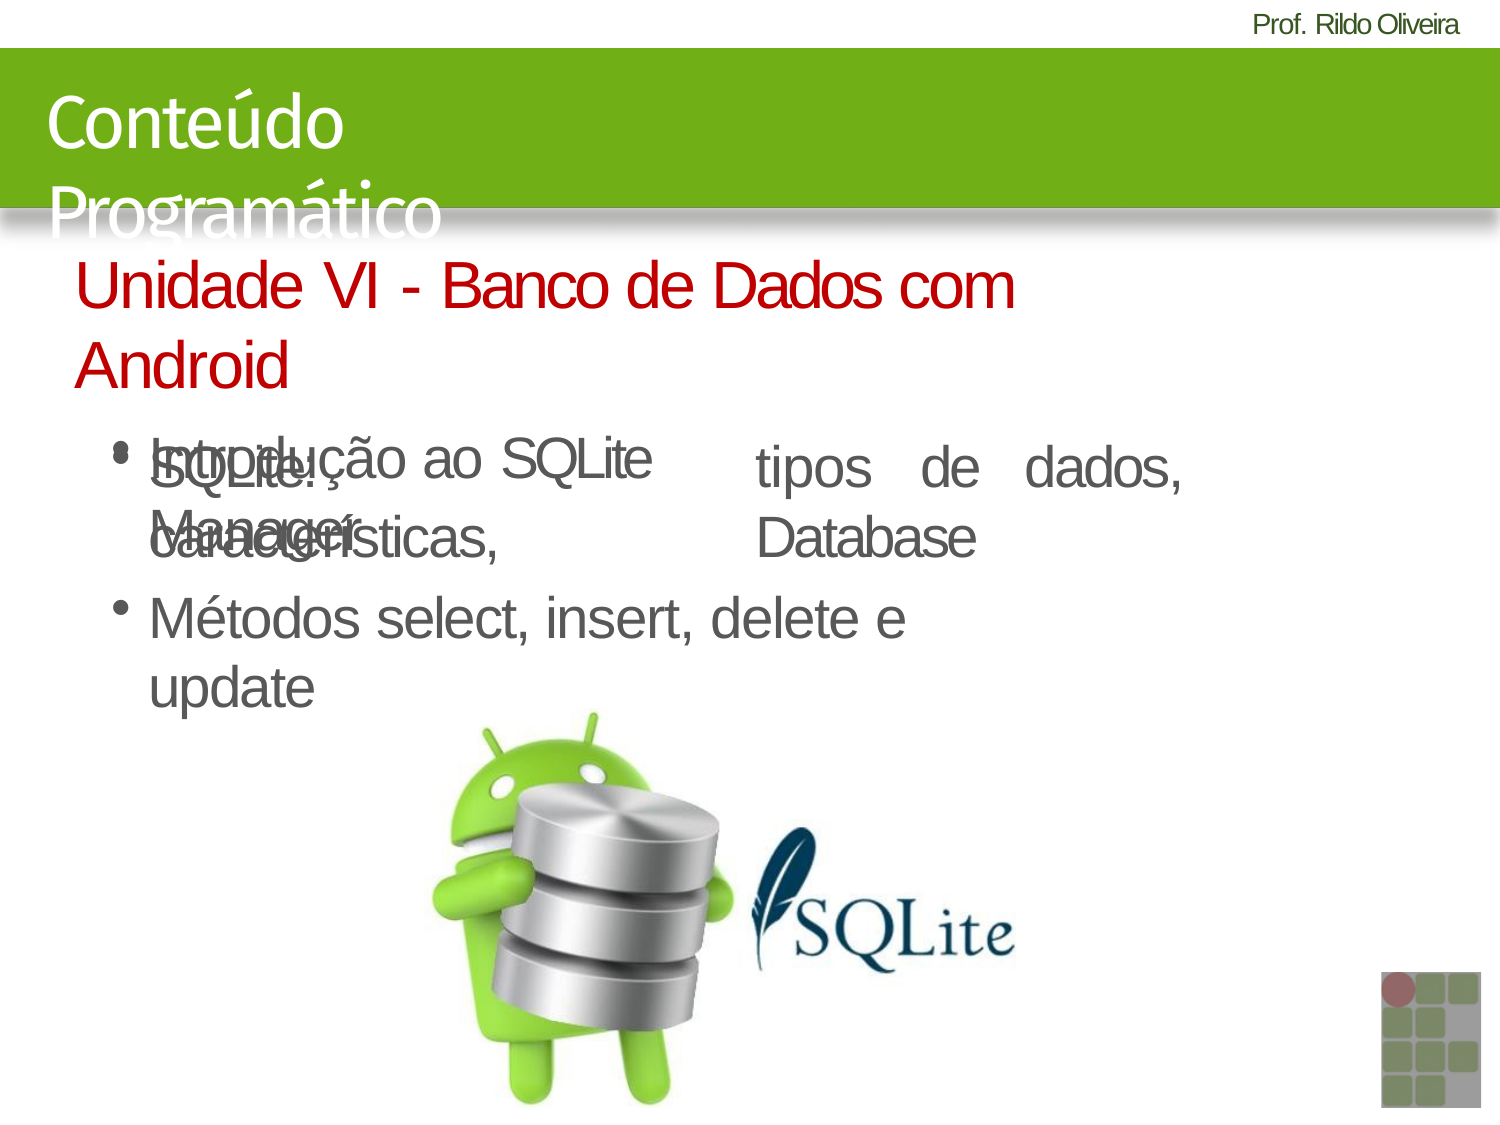

# Conteúdo Programático
Unidade VI -	Banco de Dados com Android
Introdução ao SQLite
SQLite:	características,
tipos	de	dados,	Database
Manager
Métodos select, insert, delete e update